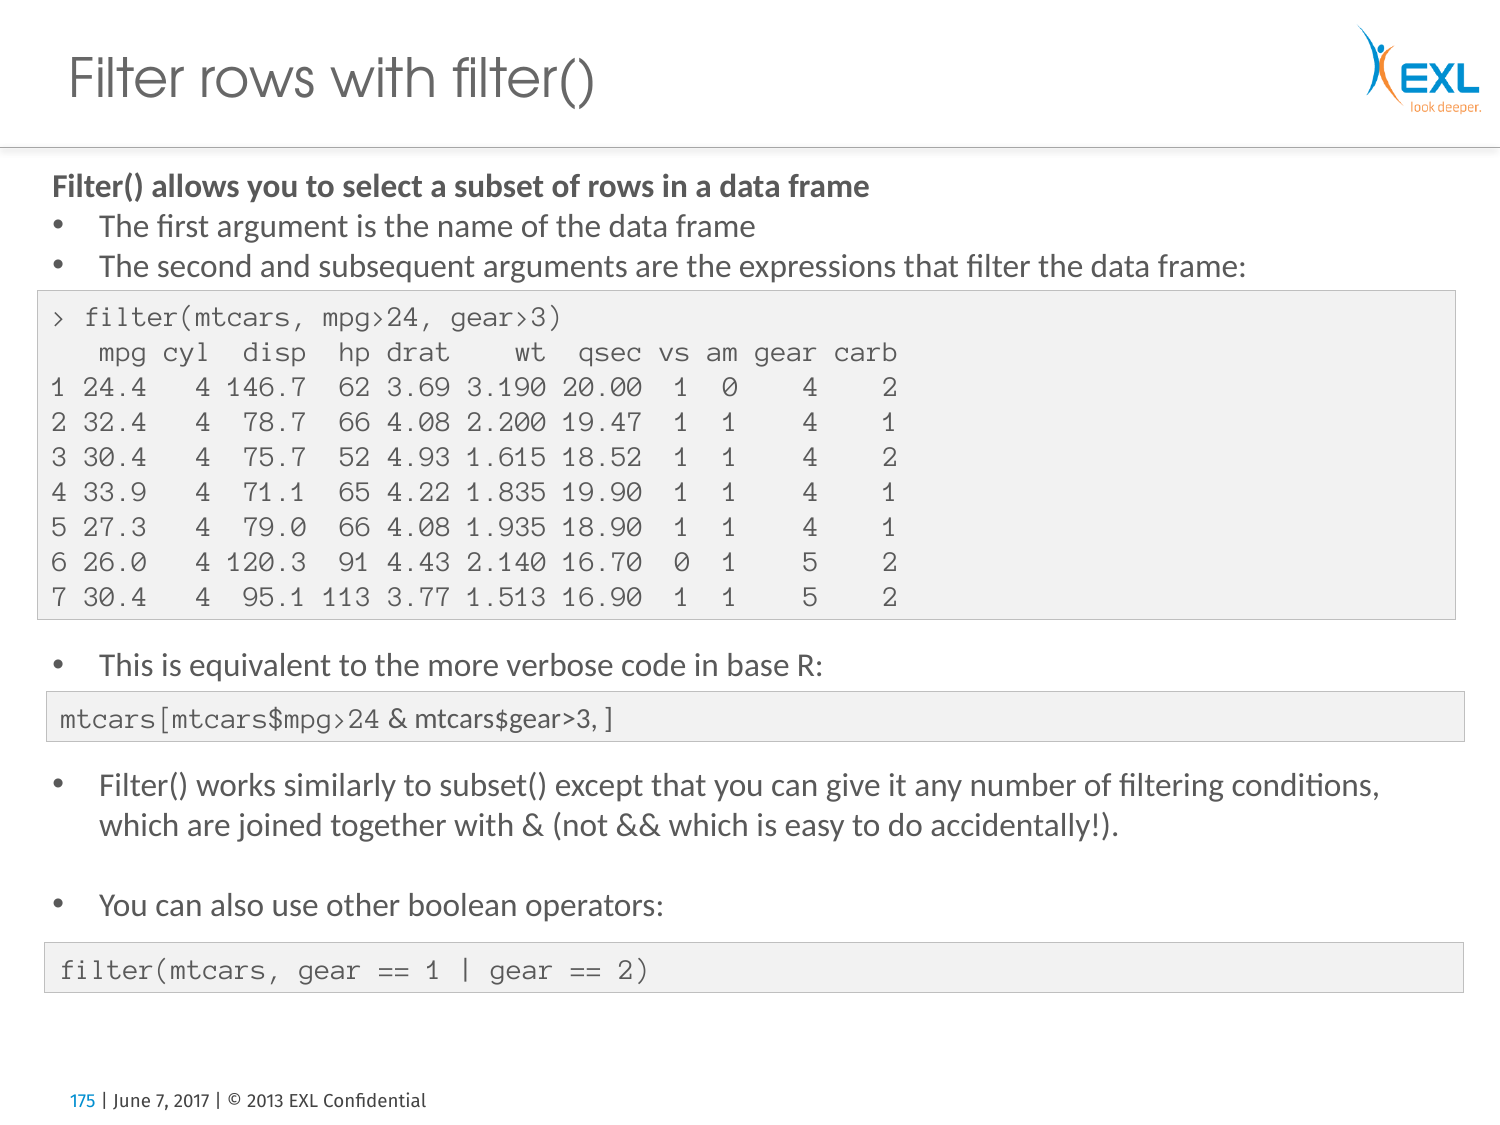

# Filter rows with filter()
Filter() allows you to select a subset of rows in a data frame
The first argument is the name of the data frame
The second and subsequent arguments are the expressions that filter the data frame:

This is equivalent to the more verbose code in base R:

Filter() works similarly to subset() except that you can give it any number of filtering conditions, which are joined together with & (not && which is easy to do accidentally!).

You can also use other boolean operators:

> filter(mtcars, mpg>24, gear>3)
   mpg cyl  disp  hp drat    wt  qsec vs am gear carb
1 24.4   4 146.7  62 3.69 3.190 20.00  1  0    4    2
2 32.4   4  78.7  66 4.08 2.200 19.47  1  1    4    1
3 30.4   4  75.7  52 4.93 1.615 18.52  1  1    4    2
4 33.9   4  71.1  65 4.22 1.835 19.90  1  1    4    1
5 27.3   4  79.0  66 4.08 1.935 18.90  1  1    4    1
6 26.0   4 120.3  91 4.43 2.140 16.70  0  1    5    2
7 30.4   4  95.1 113 3.77 1.513 16.90  1  1    5    2
mtcars[mtcars$mpg>24 & mtcars$gear>3, ]
filter(mtcars, gear == 1 | gear == 2)